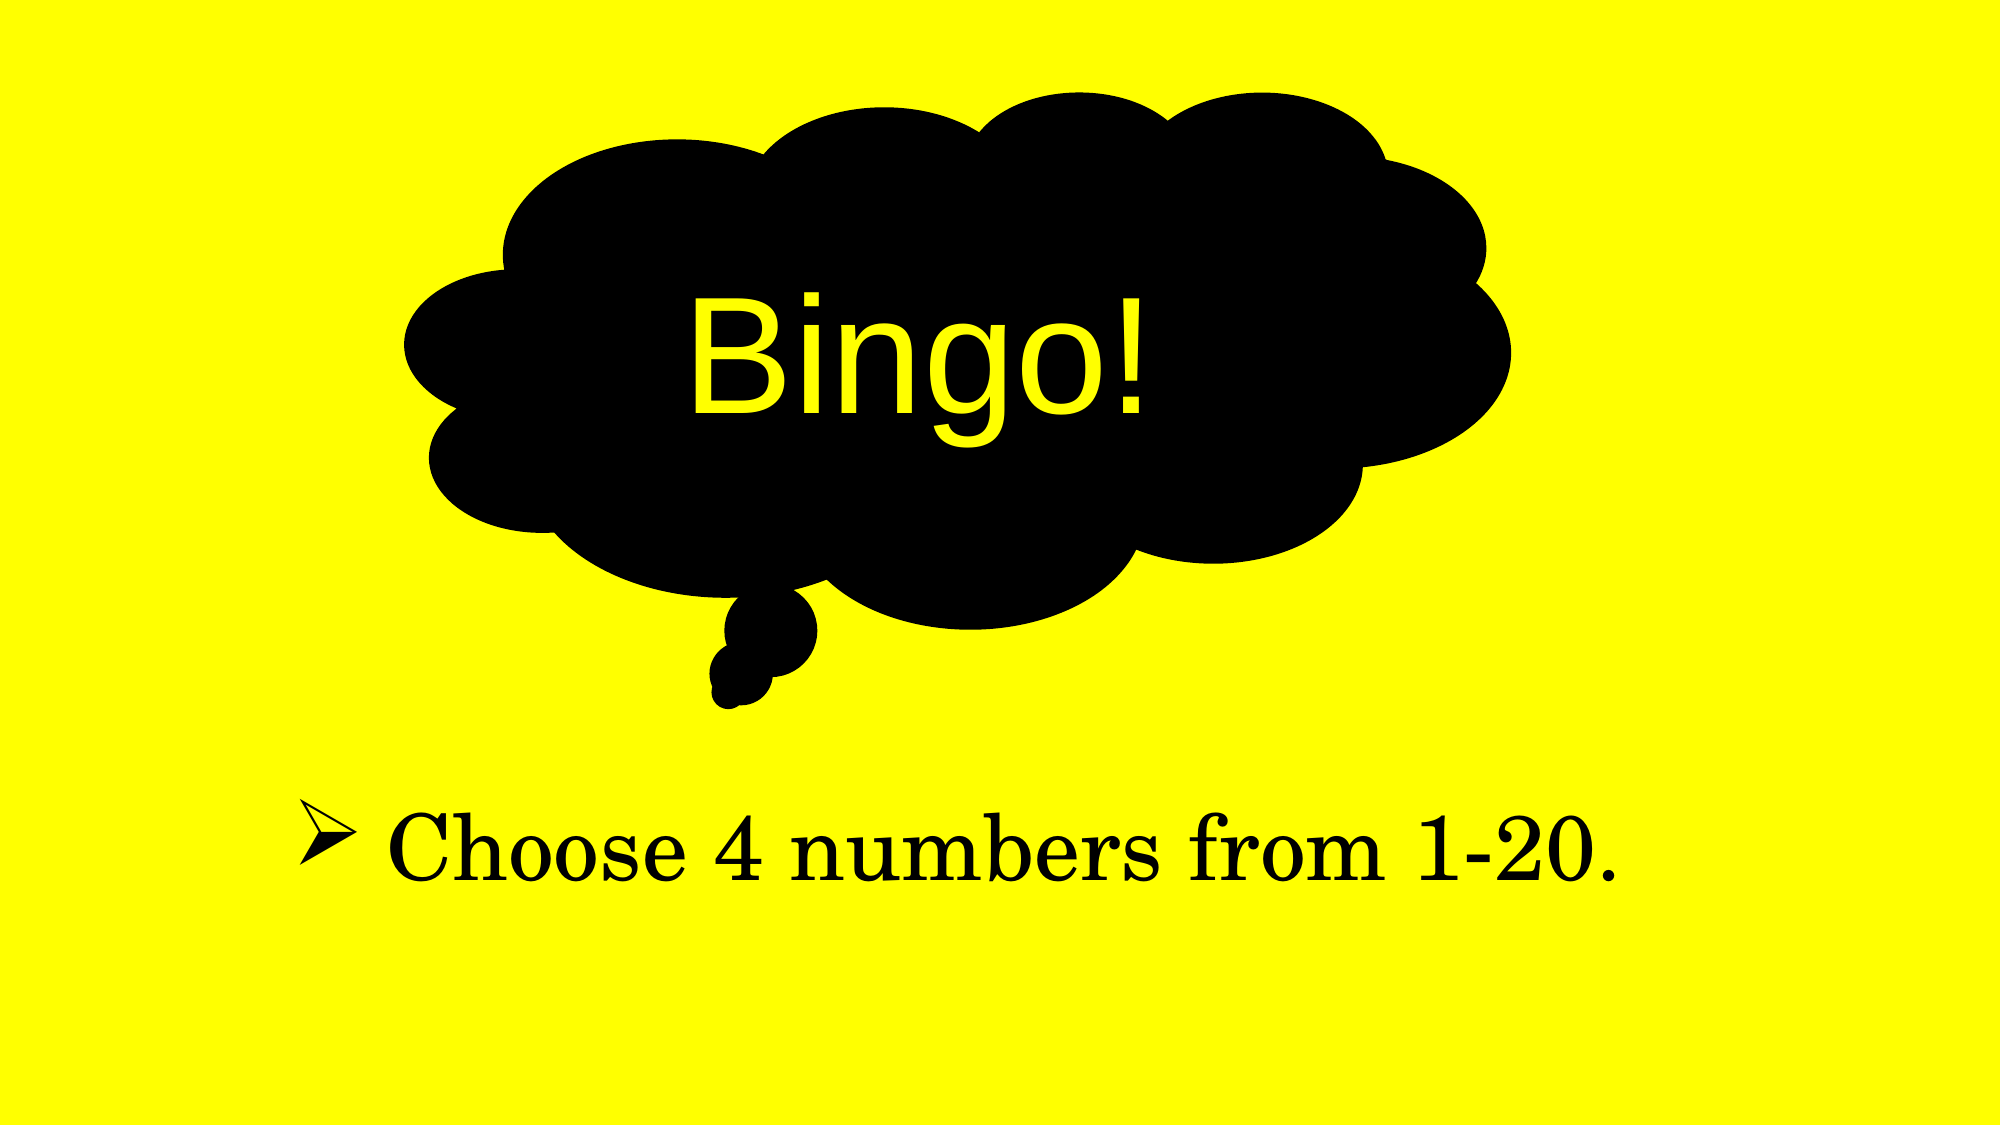

Bingo!
# Choose 4 numbers from 1-20.